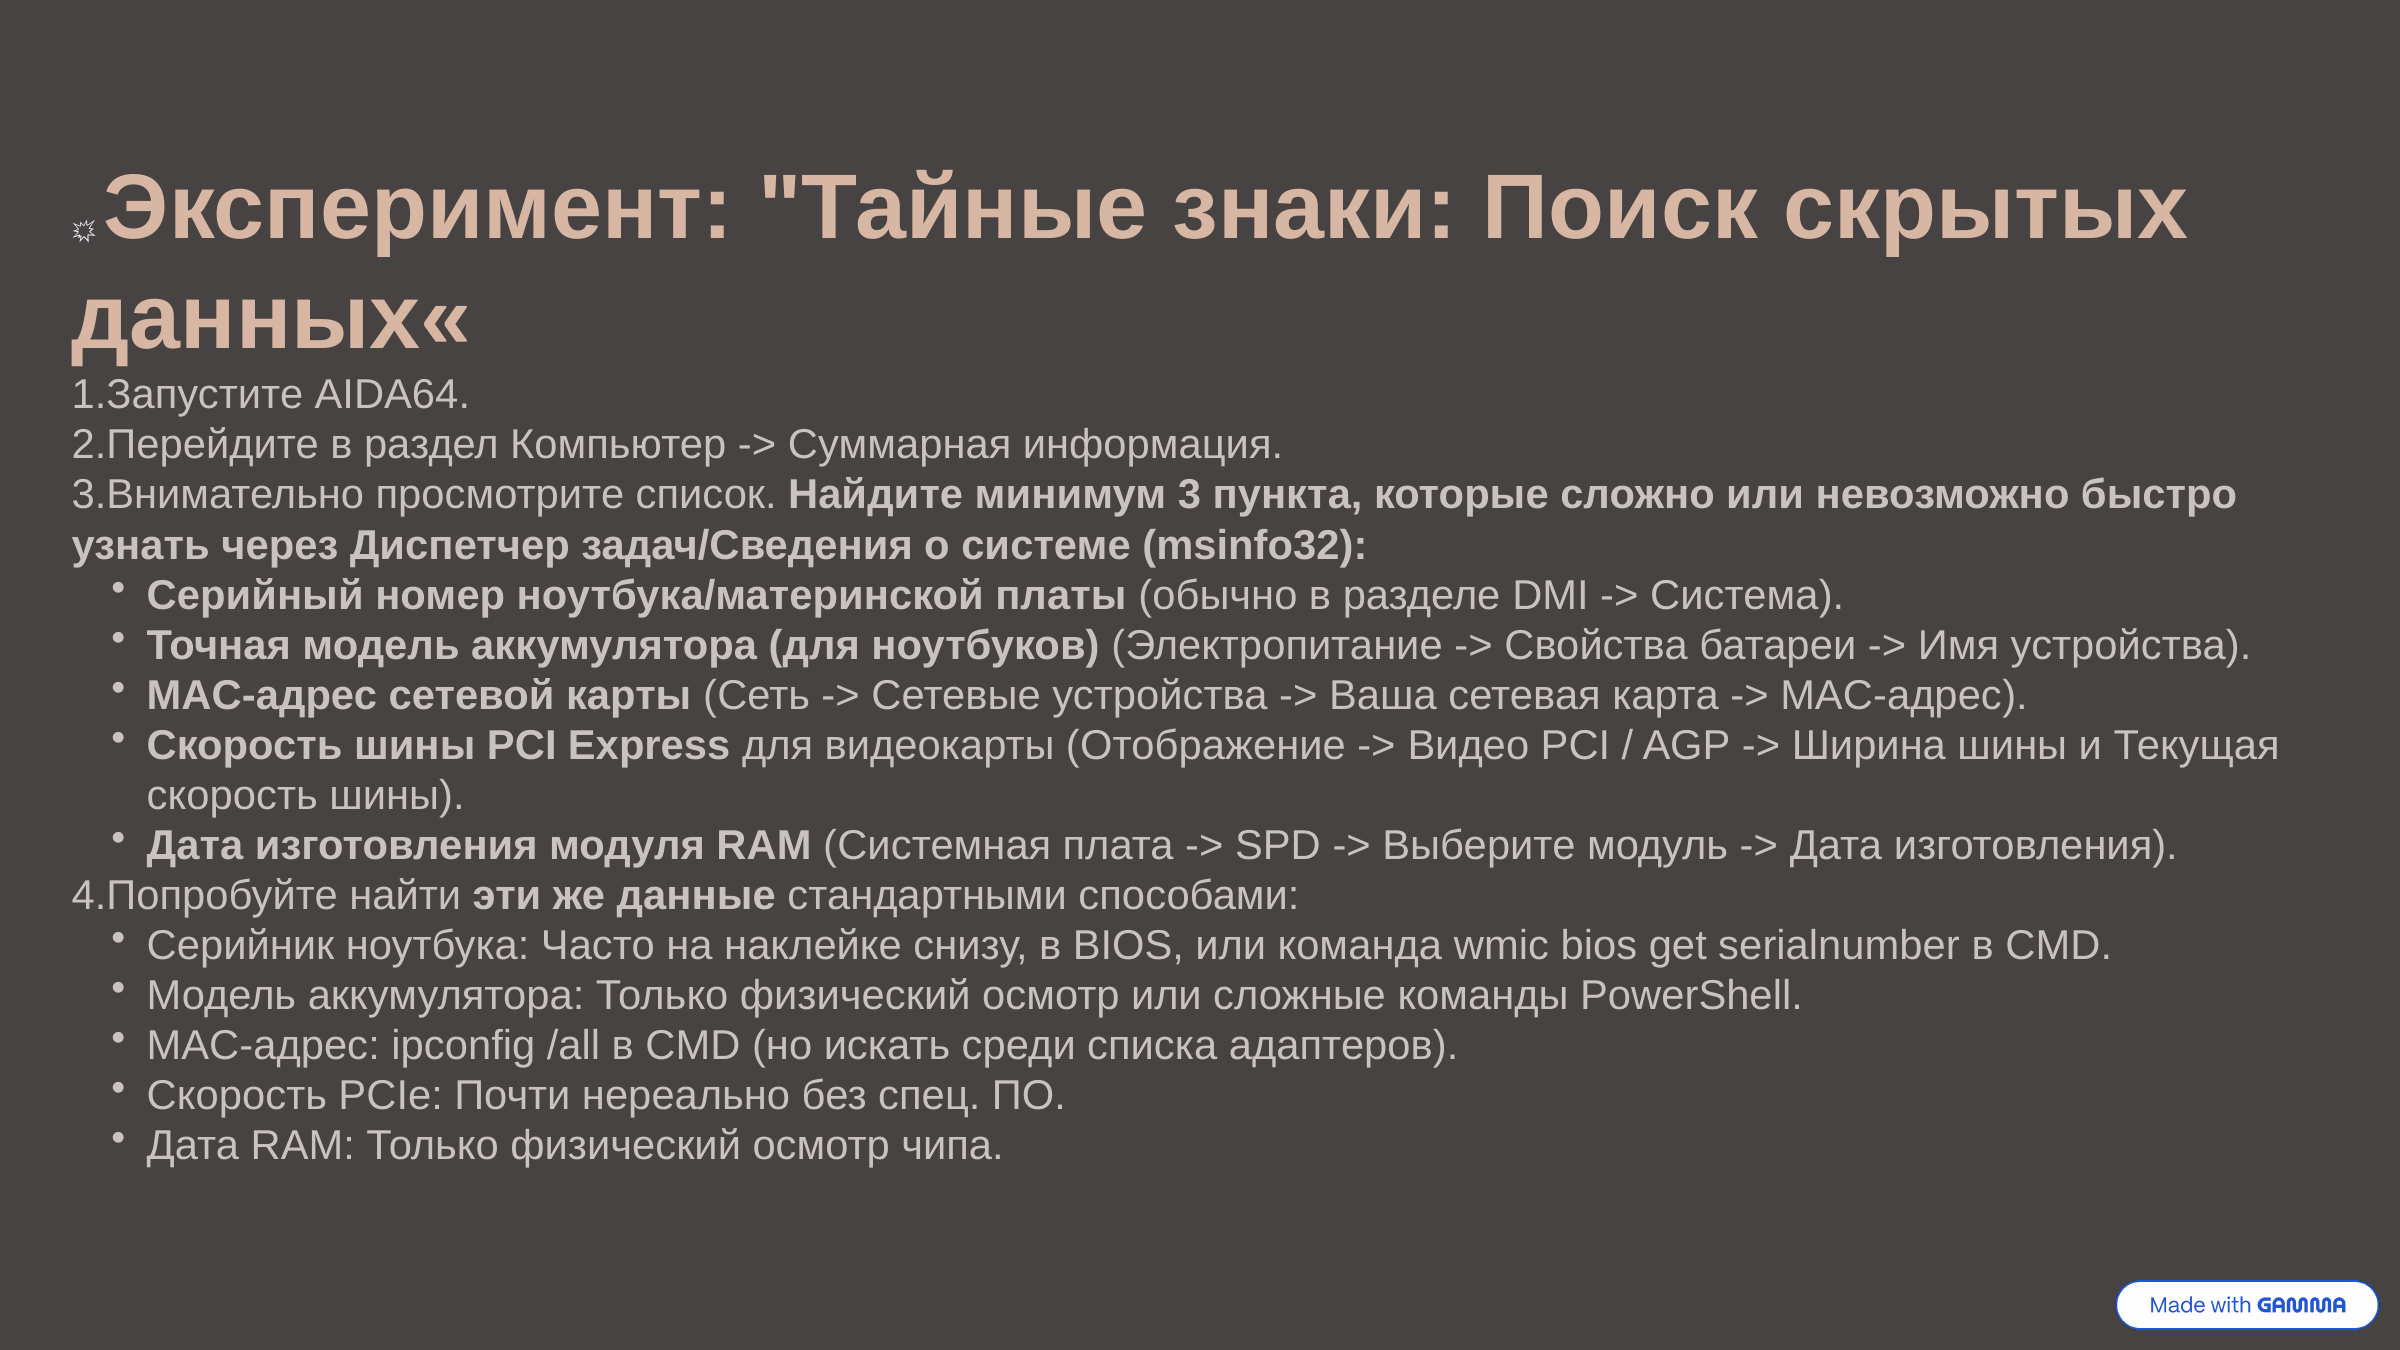

💥 Эксперимент: "Тайные знаки: Поиск скрытых данных«
Запустите AIDA64.
Перейдите в раздел Компьютер -> Суммарная информация.
Внимательно просмотрите список. Найдите минимум 3 пункта, которые сложно или невозможно быстро узнать через Диспетчер задач/Сведения о системе (msinfo32):
Серийный номер ноутбука/материнской платы (обычно в разделе DMI -> Система).
Точная модель аккумулятора (для ноутбуков) (Электропитание -> Свойства батареи -> Имя устройства).
MAC-адрес сетевой карты (Сеть -> Сетевые устройства -> Ваша сетевая карта -> MAC-адрес).
Скорость шины PCI Express для видеокарты (Отображение -> Видео PCI / AGP -> Ширина шины и Текущая скорость шины).
Дата изготовления модуля RAM (Системная плата -> SPD -> Выберите модуль -> Дата изготовления).
Попробуйте найти эти же данные стандартными способами:
Серийник ноутбука: Часто на наклейке снизу, в BIOS, или команда wmic bios get serialnumber в CMD.
Модель аккумулятора: Только физический осмотр или сложные команды PowerShell.
MAC-адрес: ipconfig /all в CMD (но искать среди списка адаптеров).
Скорость PCIe: Почти нереально без спец. ПО.
Дата RAM: Только физический осмотр чипа.